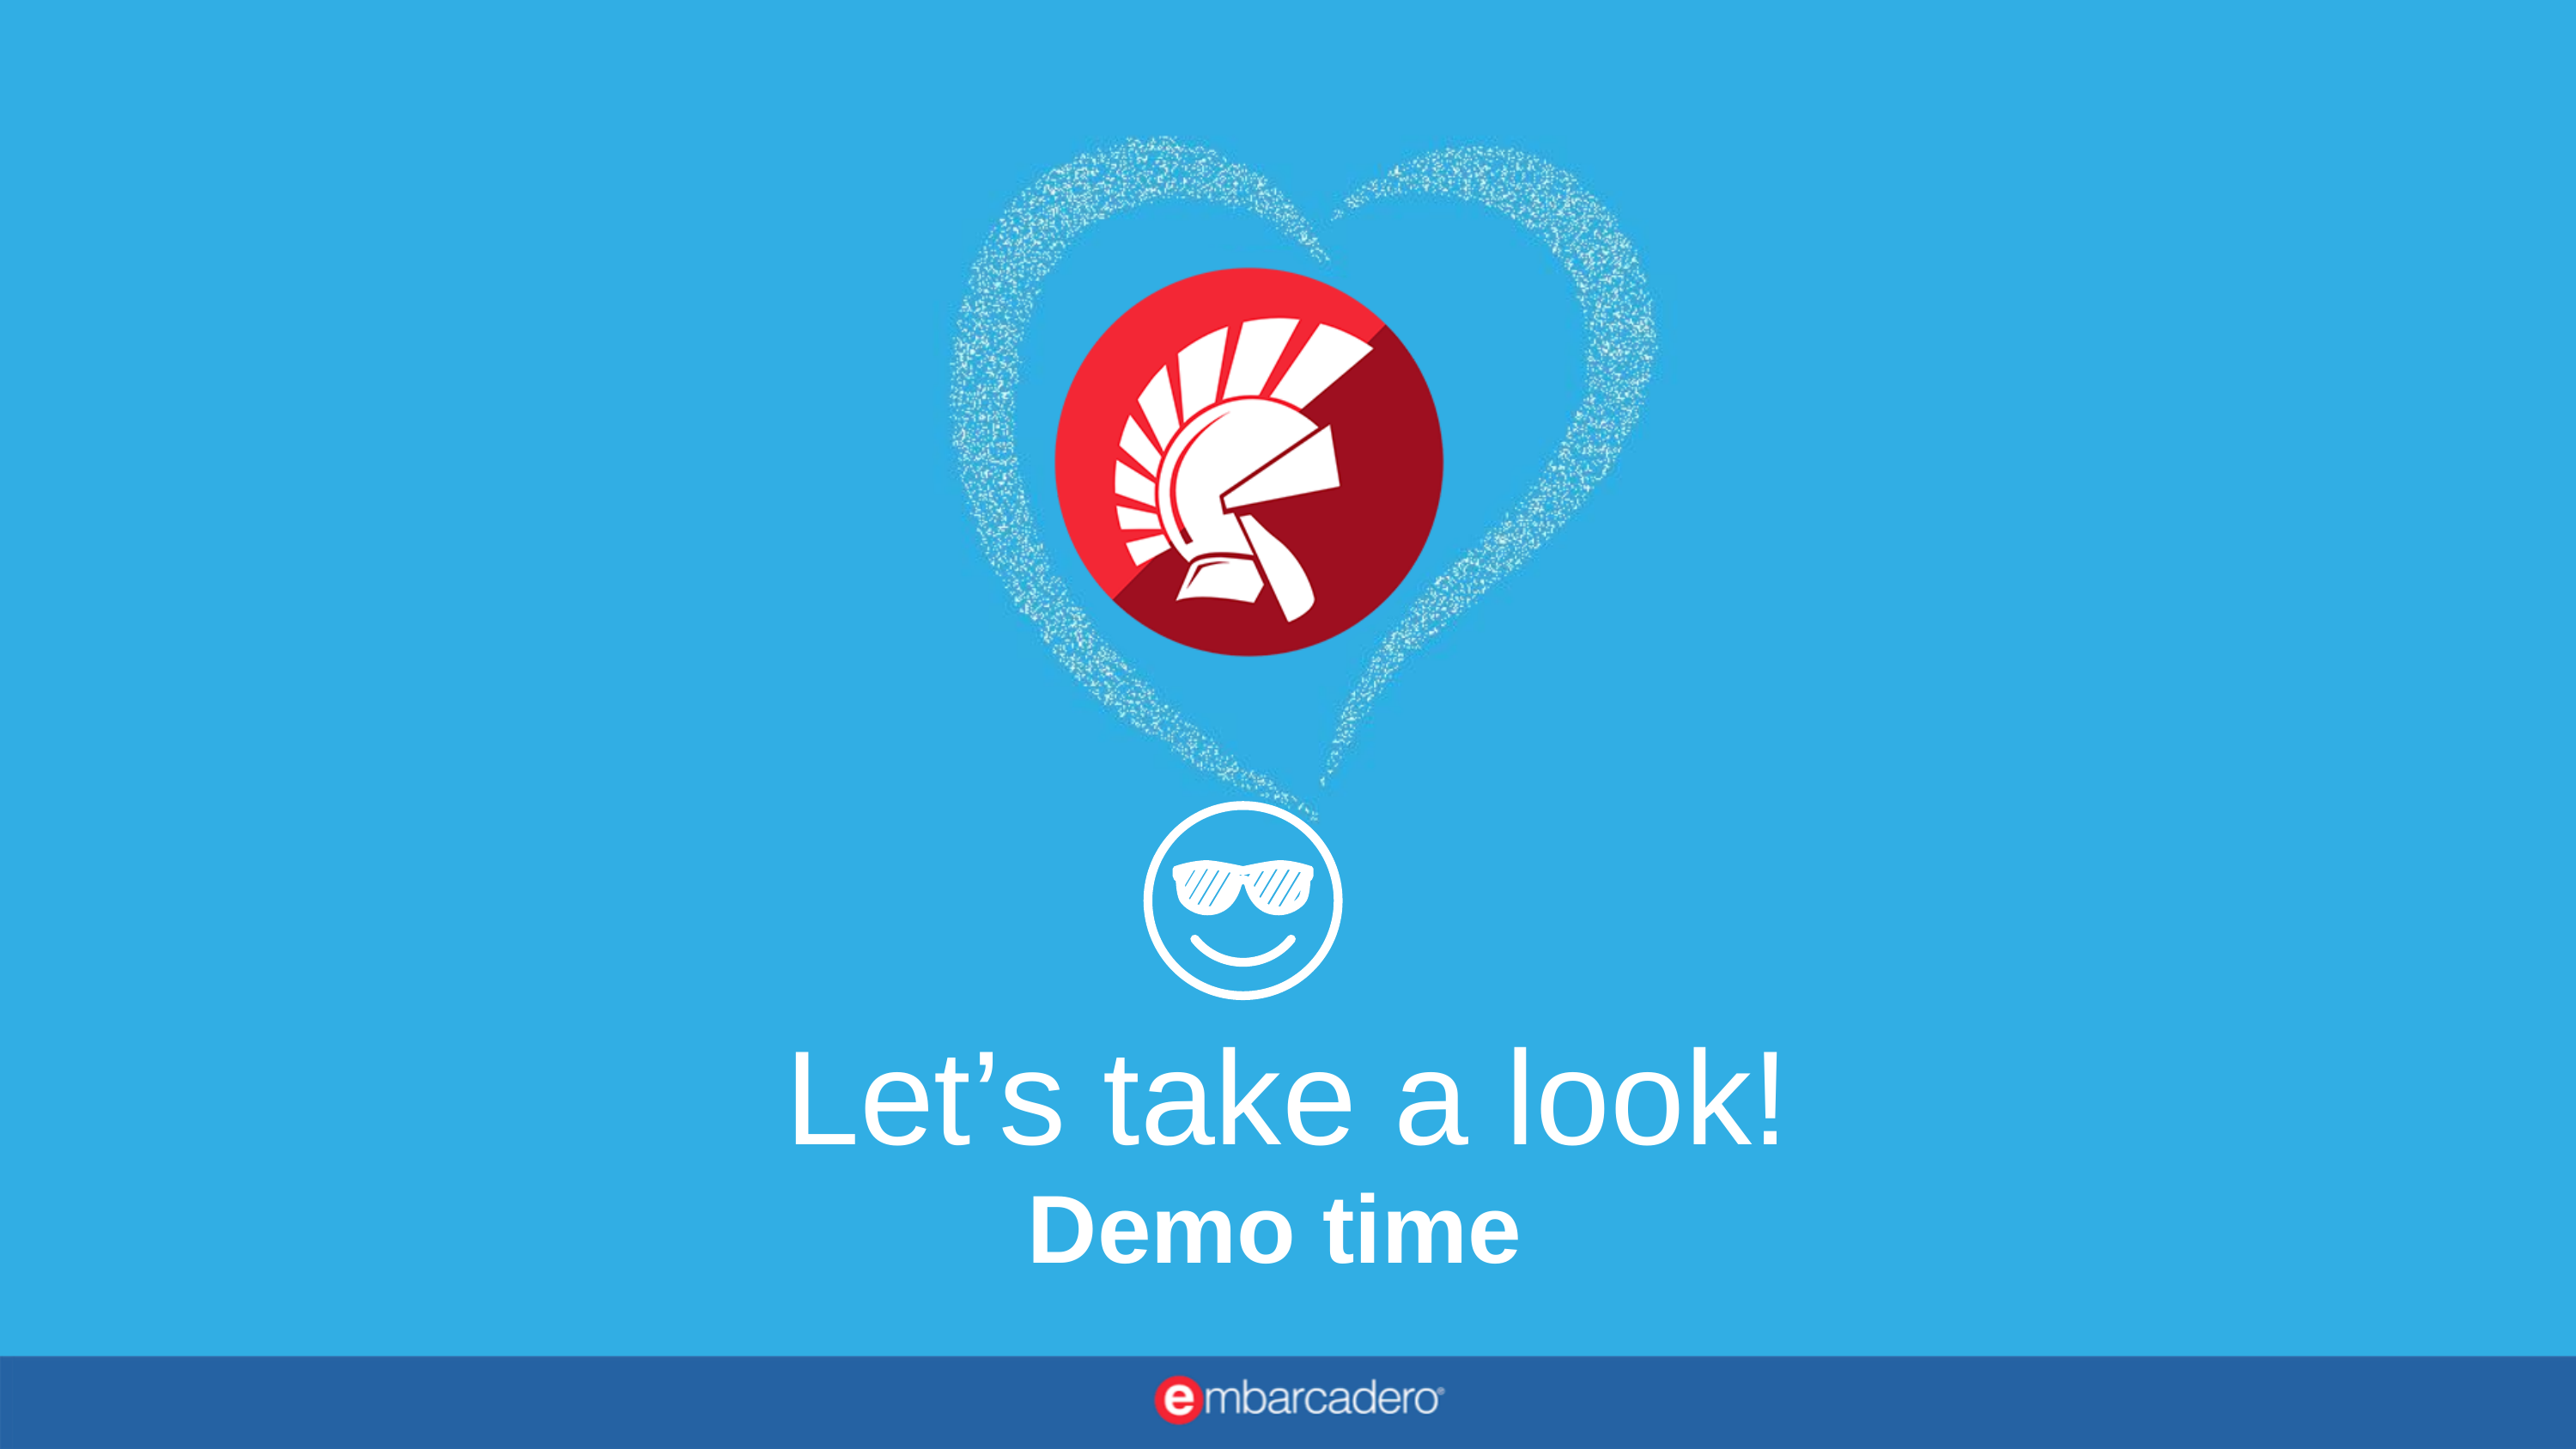

# Let’s take a look!
Demo time